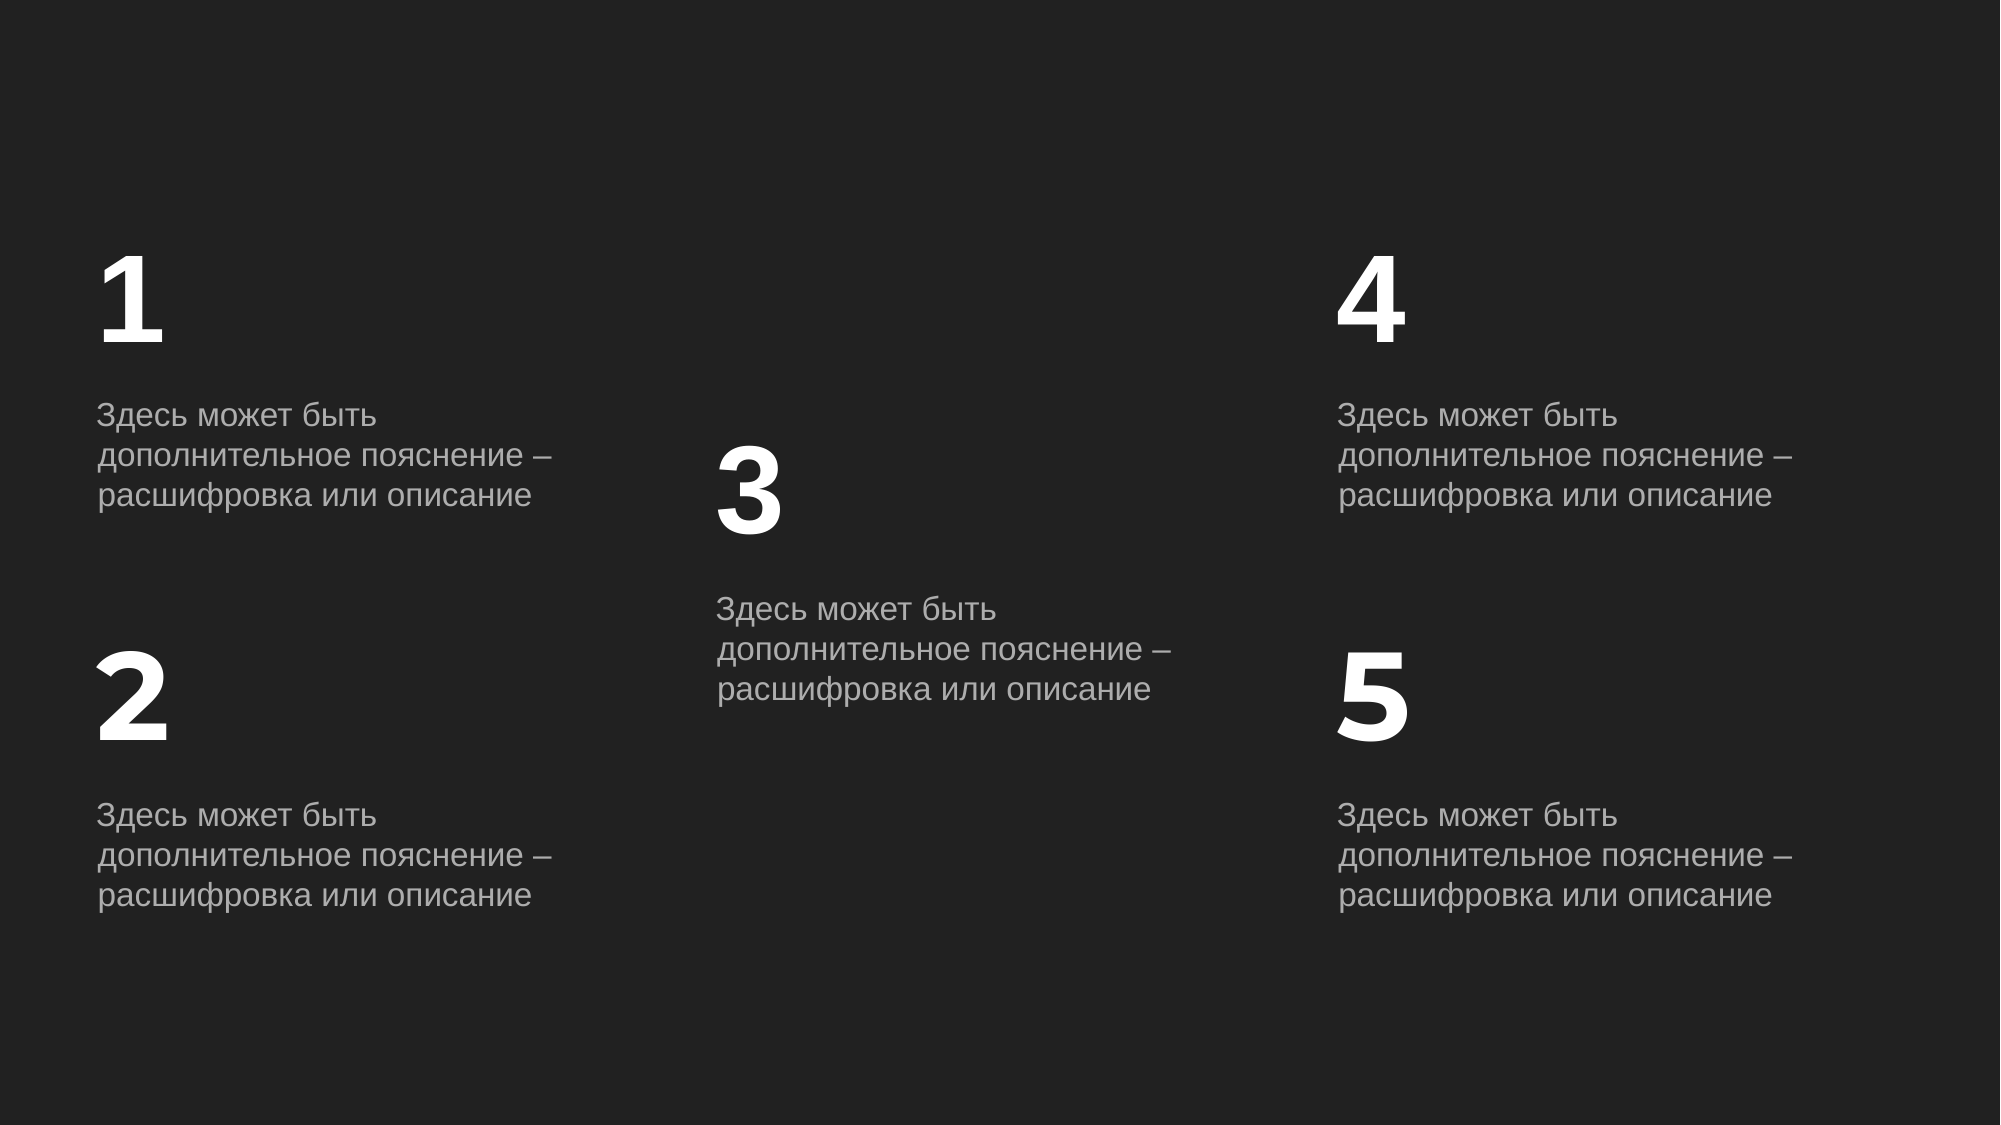

1
4
Здесь может быть дополнительное пояснение – расшифровка или описание
Здесь может быть дополнительное пояснение – расшифровка или описание

3
Здесь может быть дополнительное пояснение – расшифровка или описание
2
5
Здесь может быть дополнительное пояснение – расшифровка или описание

Здесь может быть дополнительное пояснение – расшифровка или описание